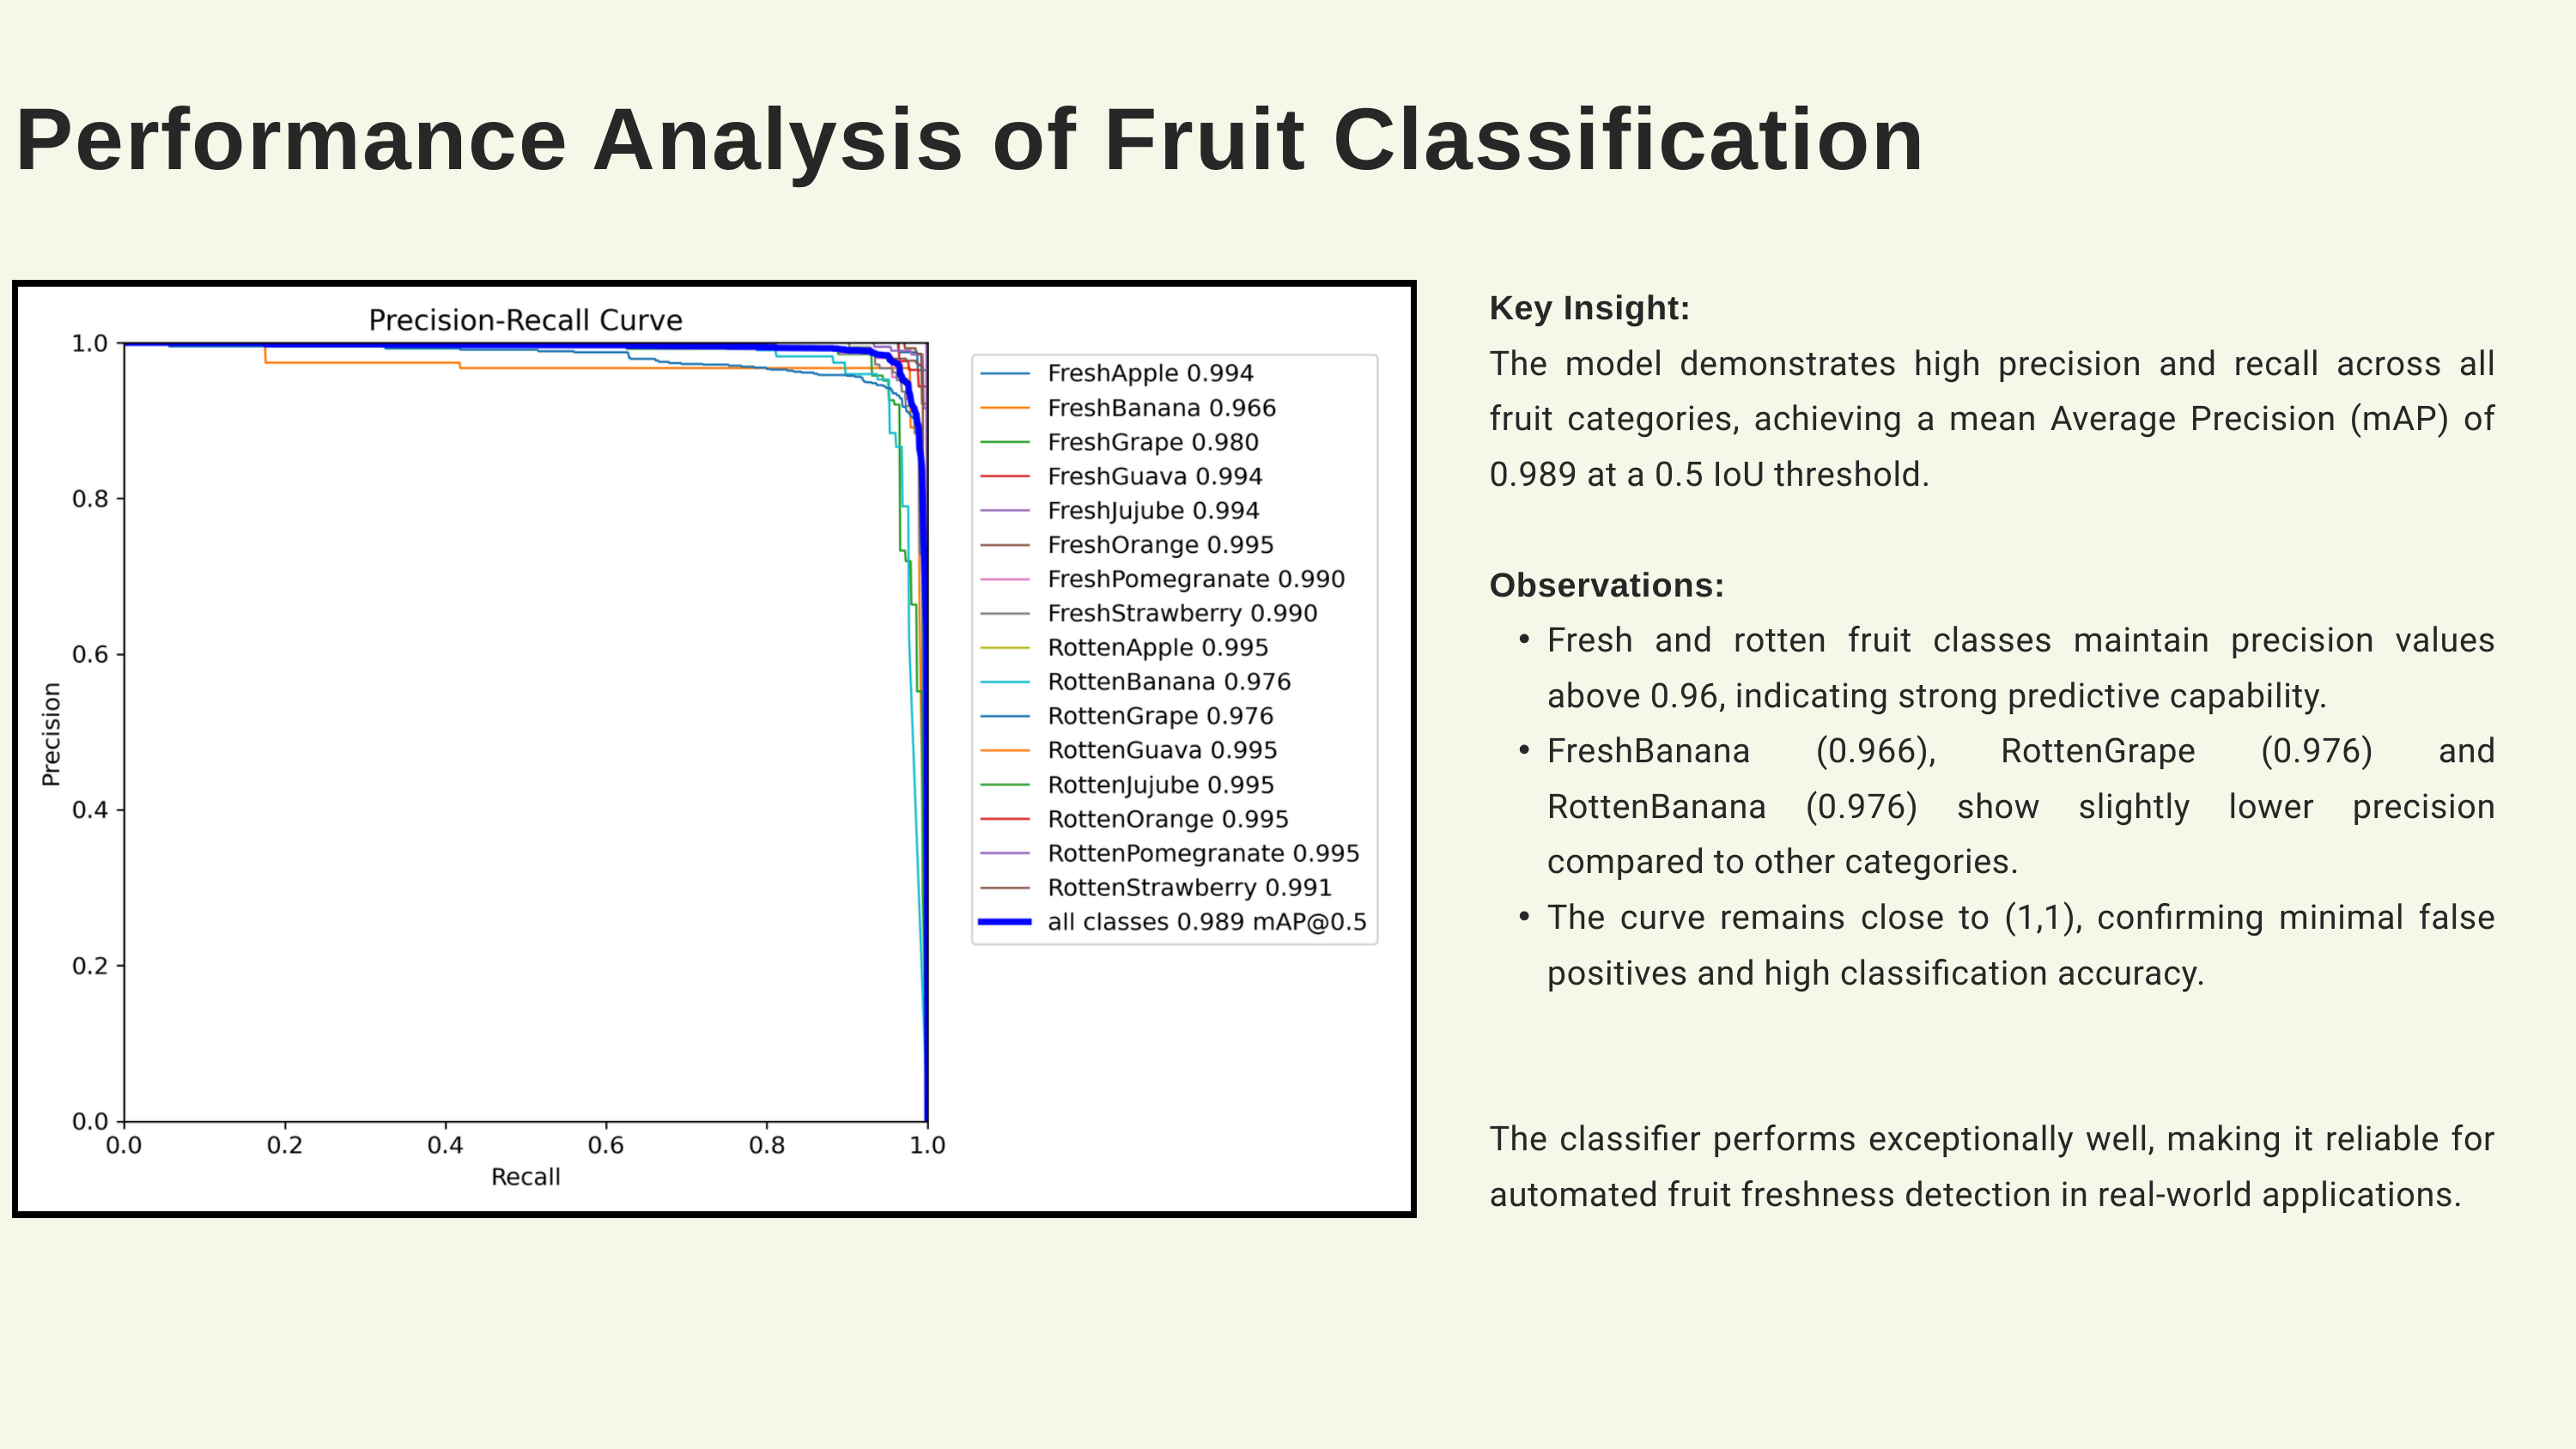

Performance Analysis of Fruit Classification
Key Insight:
The model demonstrates high precision and recall across all fruit categories, achieving a mean Average Precision (mAP) of 0.989 at a 0.5 IoU threshold.

Observations:
Fresh and rotten fruit classes maintain precision values above 0.96, indicating strong predictive capability.
FreshBanana (0.966), RottenGrape (0.976) and RottenBanana (0.976) show slightly lower precision compared to other categories.
The curve remains close to (1,1), confirming minimal false positives and high classification accuracy.

The classifier performs exceptionally well, making it reliable for automated fruit freshness detection in real-world applications.